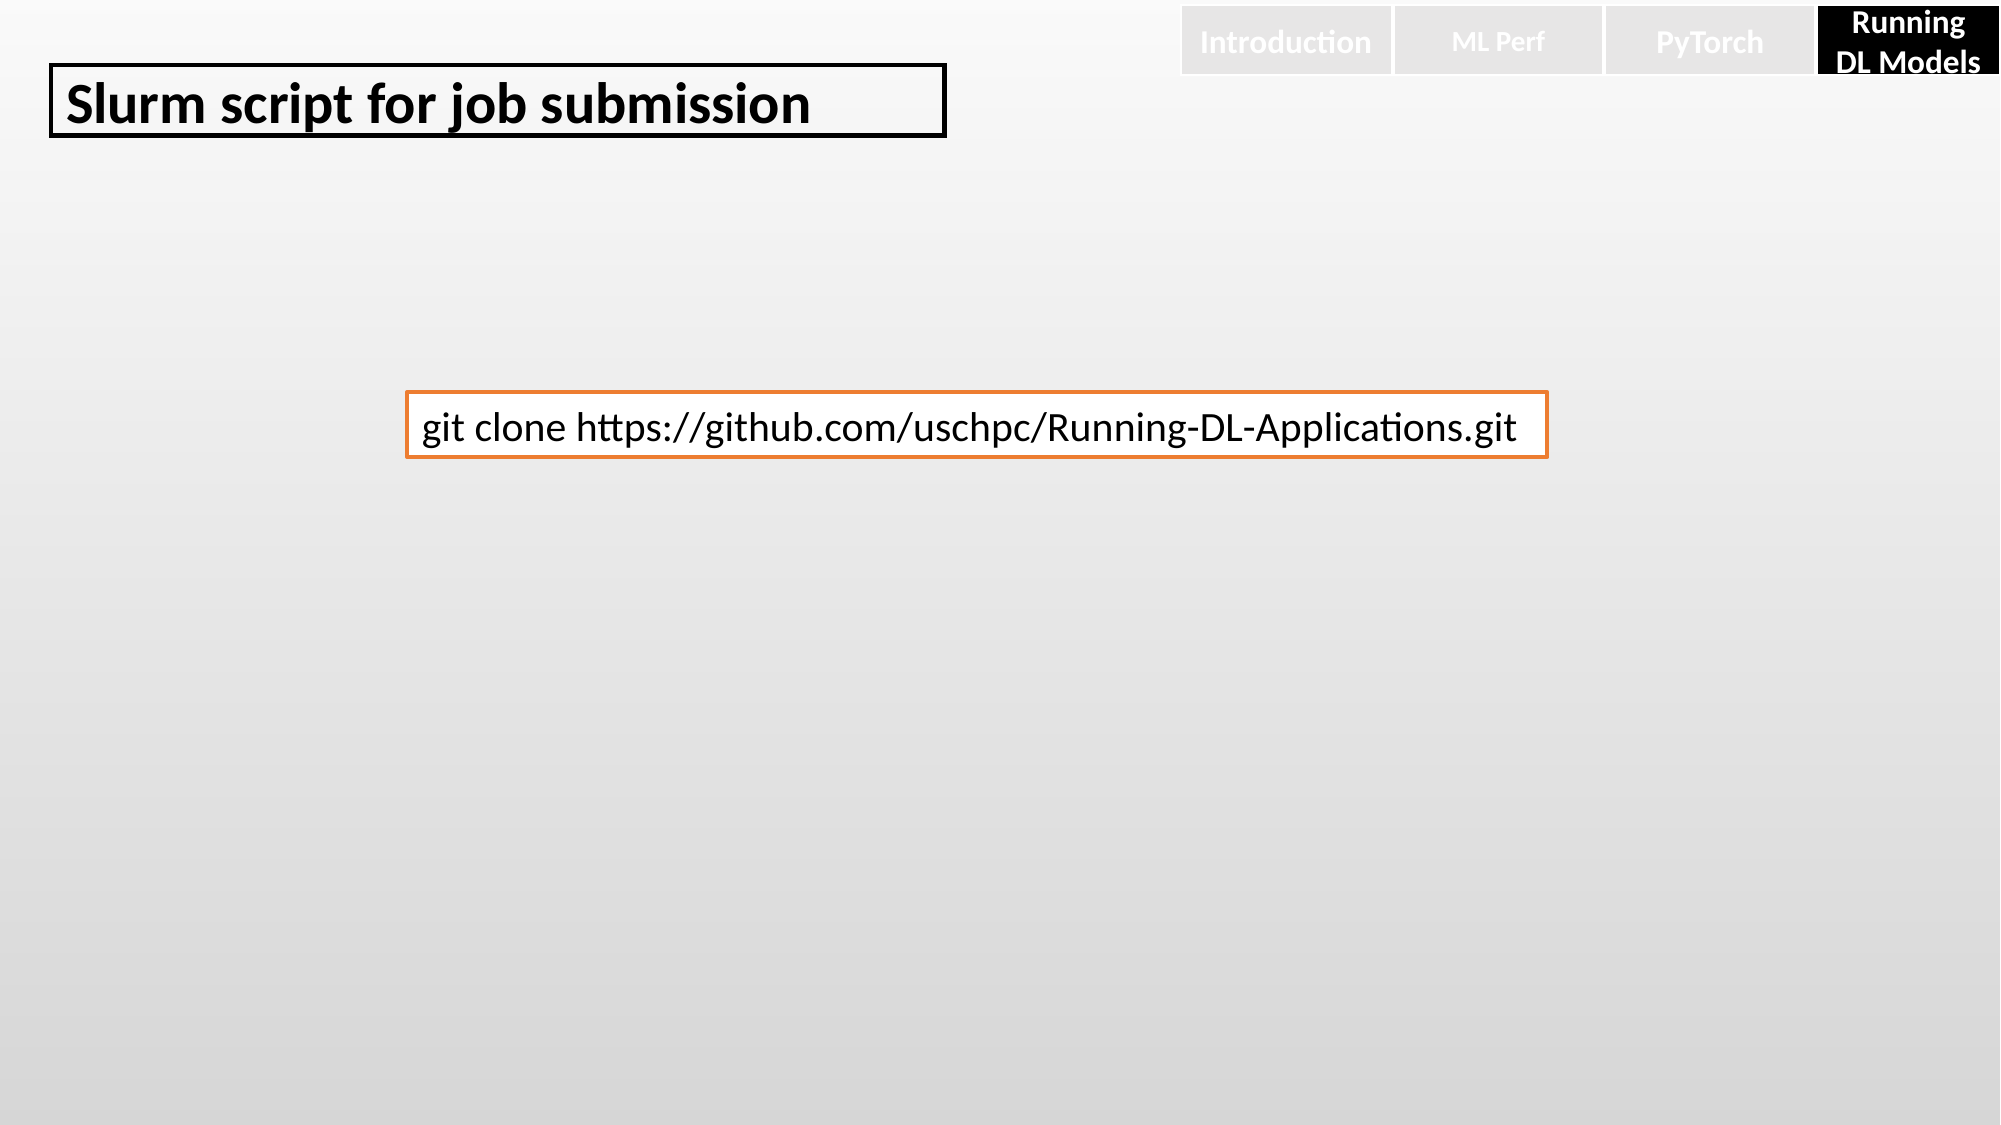

ML Perf
PyTorch
Running DL Models
Introduction
Slurm script for job submission
git clone https://github.com/uschpc/Running-DL-Applications.git